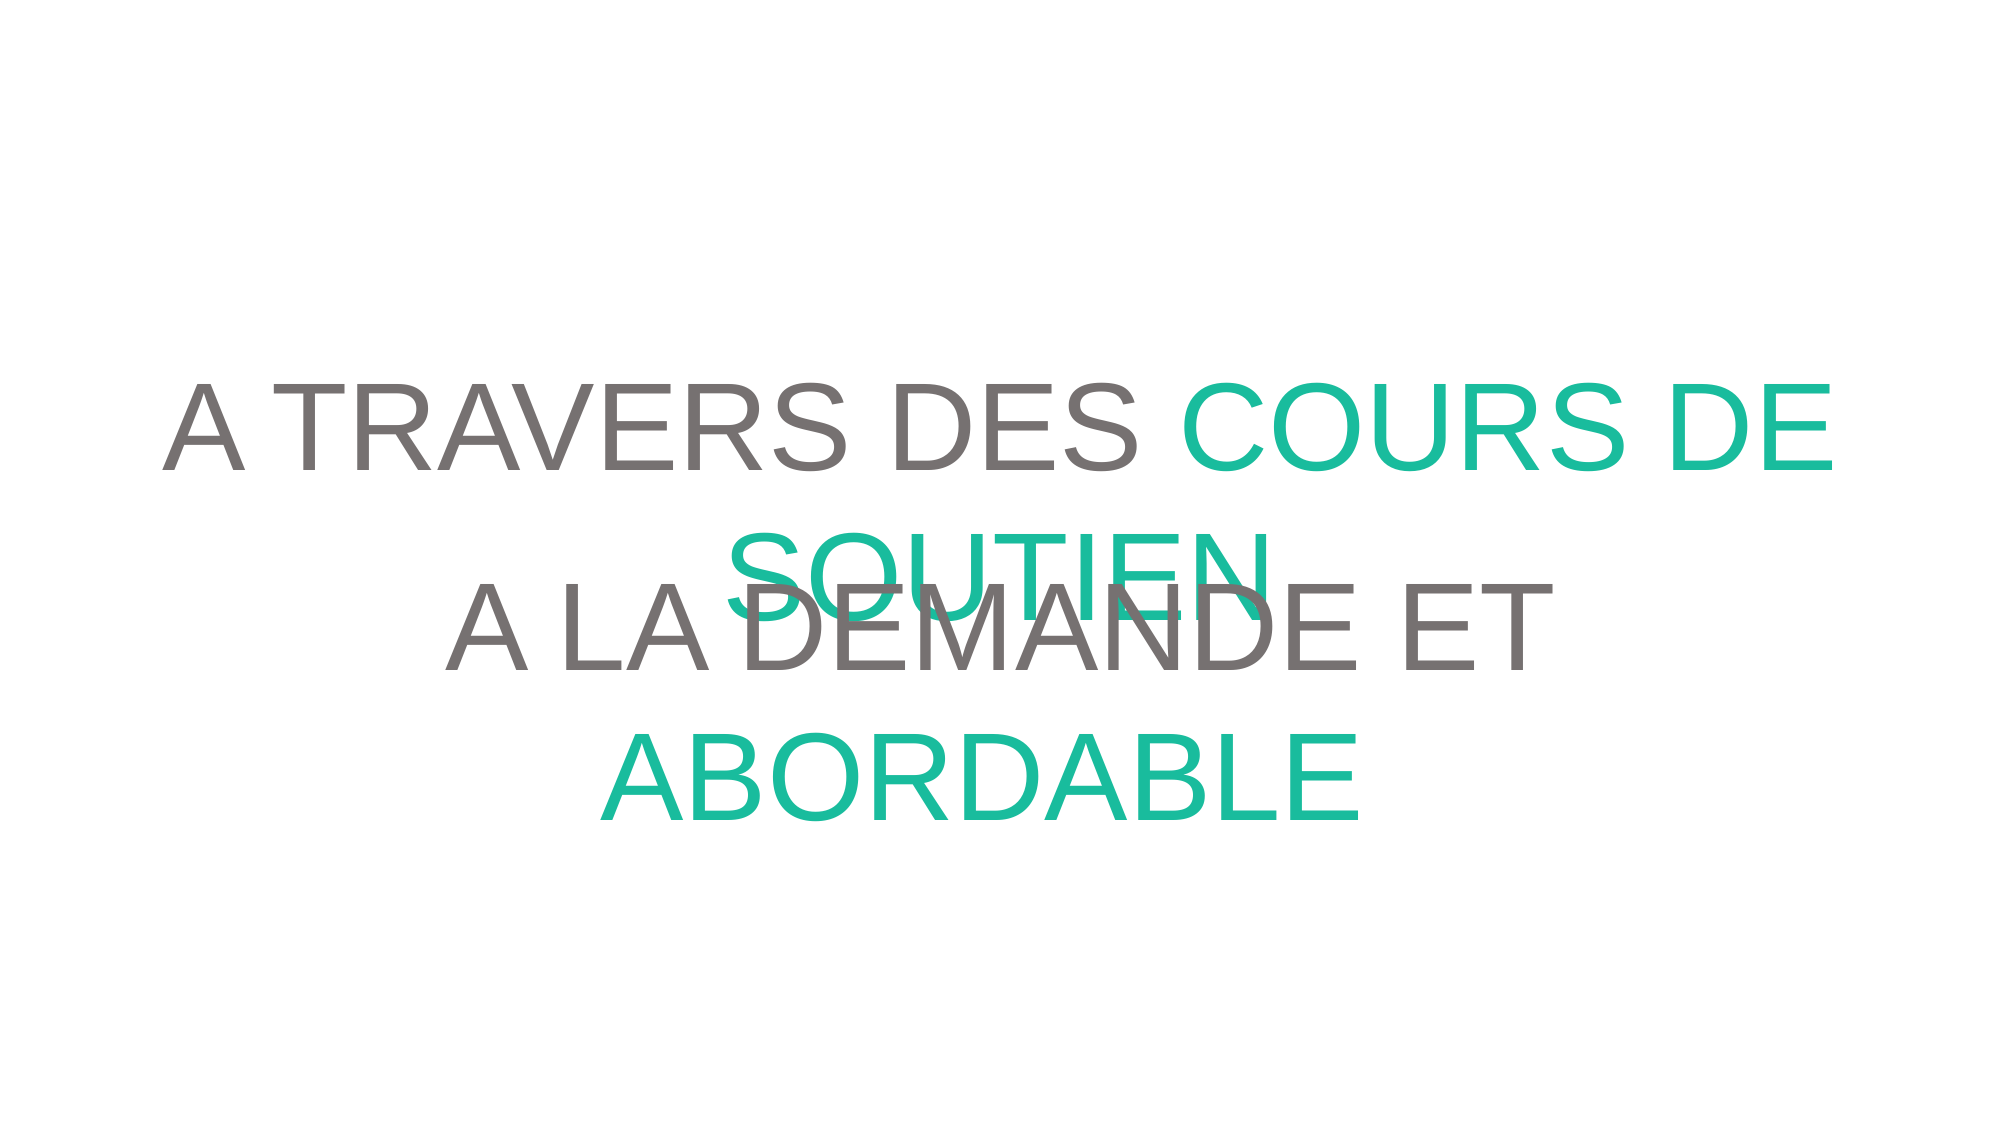

A TRAVERS DES COURS DE SOUTIEN

A LA DEMANDE ET ABORDABLE